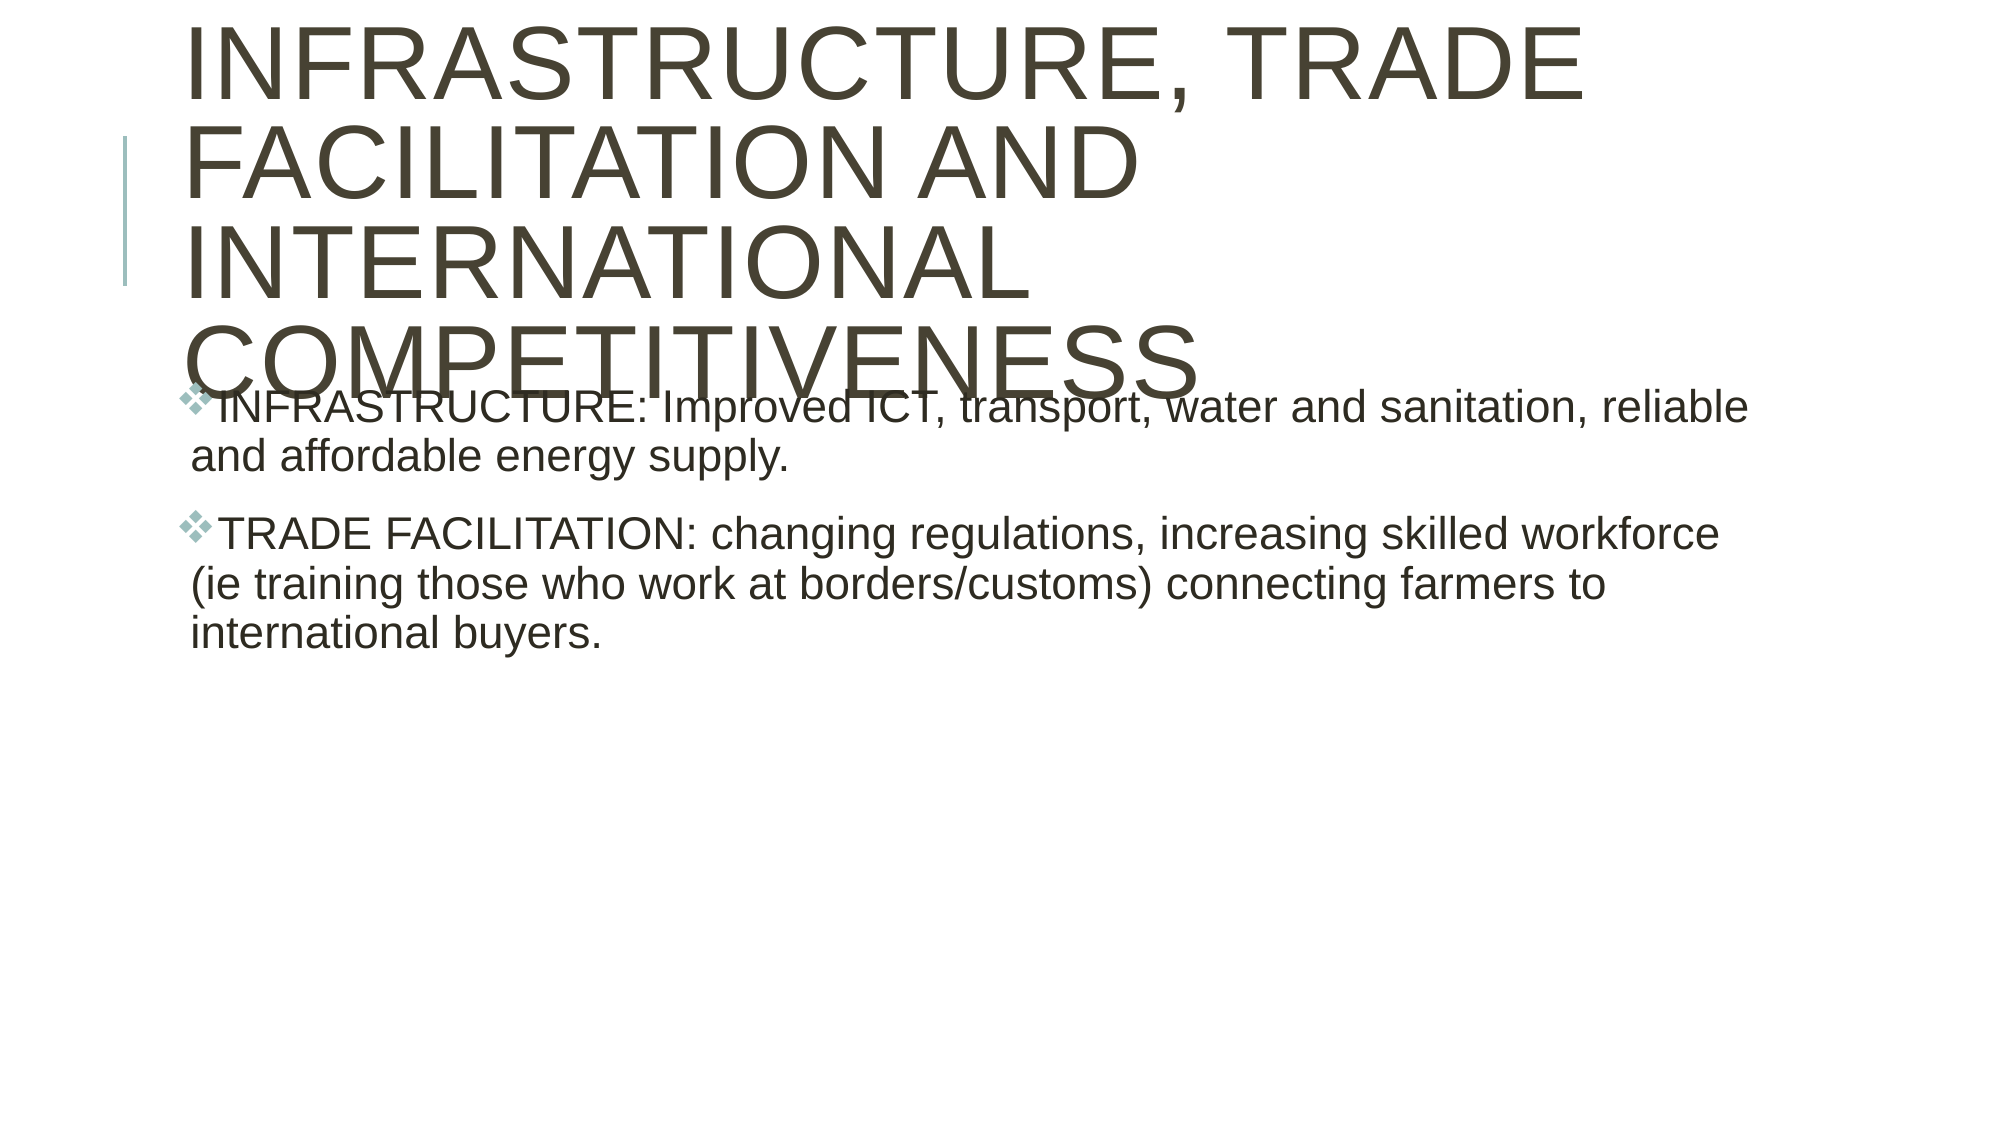

# Infrastructure, trade facilitation and international competitiveness
INFRASTRUCTURE: Improved ICT, transport, water and sanitation, reliable and affordable energy supply.
TRADE FACILITATION: changing regulations, increasing skilled workforce (ie training those who work at borders/customs) connecting farmers to international buyers.